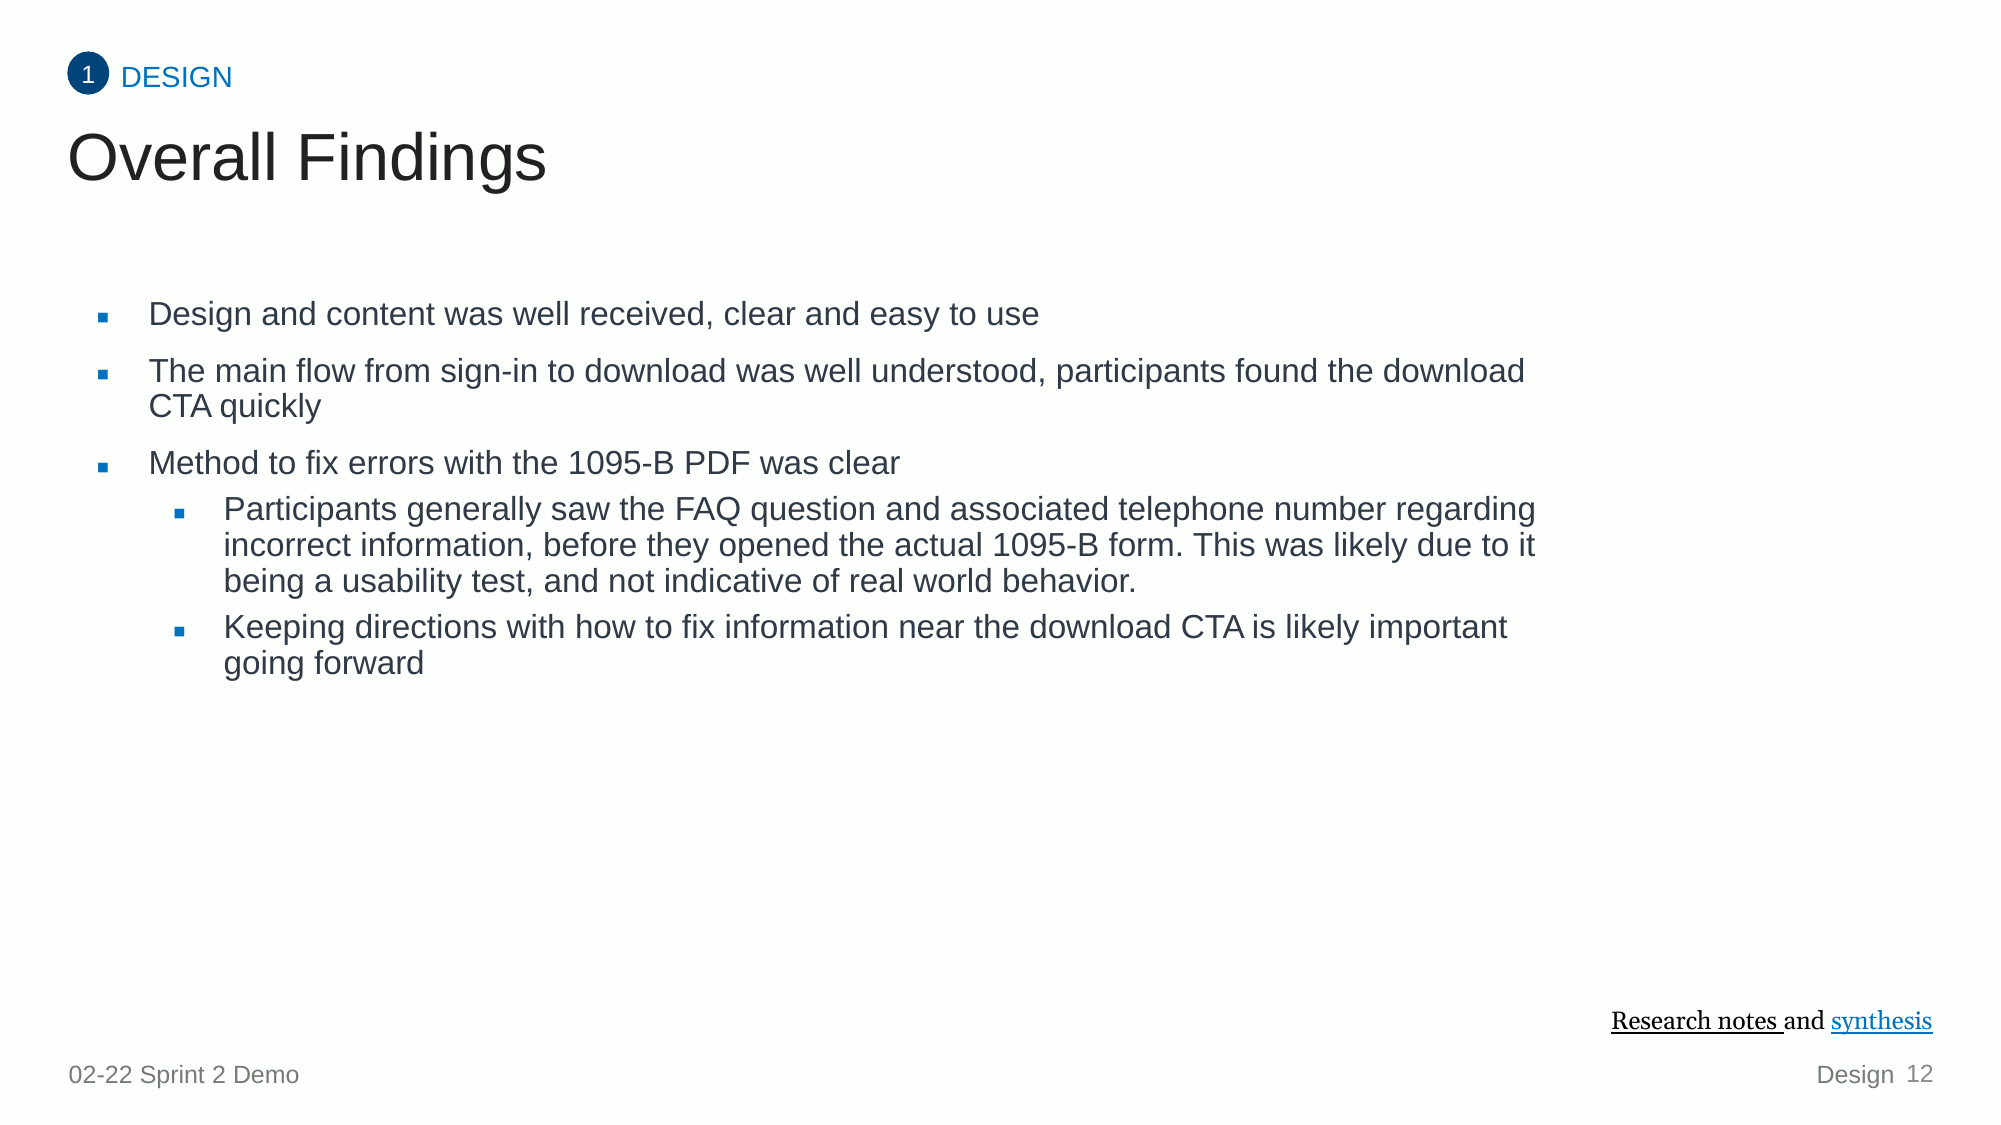

DESIGN
1
Overall Findings
Design and content was well received, clear and easy to use
The main flow from sign-in to download was well understood, participants found the download CTA quickly
Method to fix errors with the 1095-B PDF was clear
Participants generally saw the FAQ question and associated telephone number regarding incorrect information, before they opened the actual 1095-B form. This was likely due to it being a usability test, and not indicative of real world behavior.
Keeping directions with how to fix information near the download CTA is likely important going forward
Research notes and synthesis
12
02-22 Sprint 2 Demo
Design